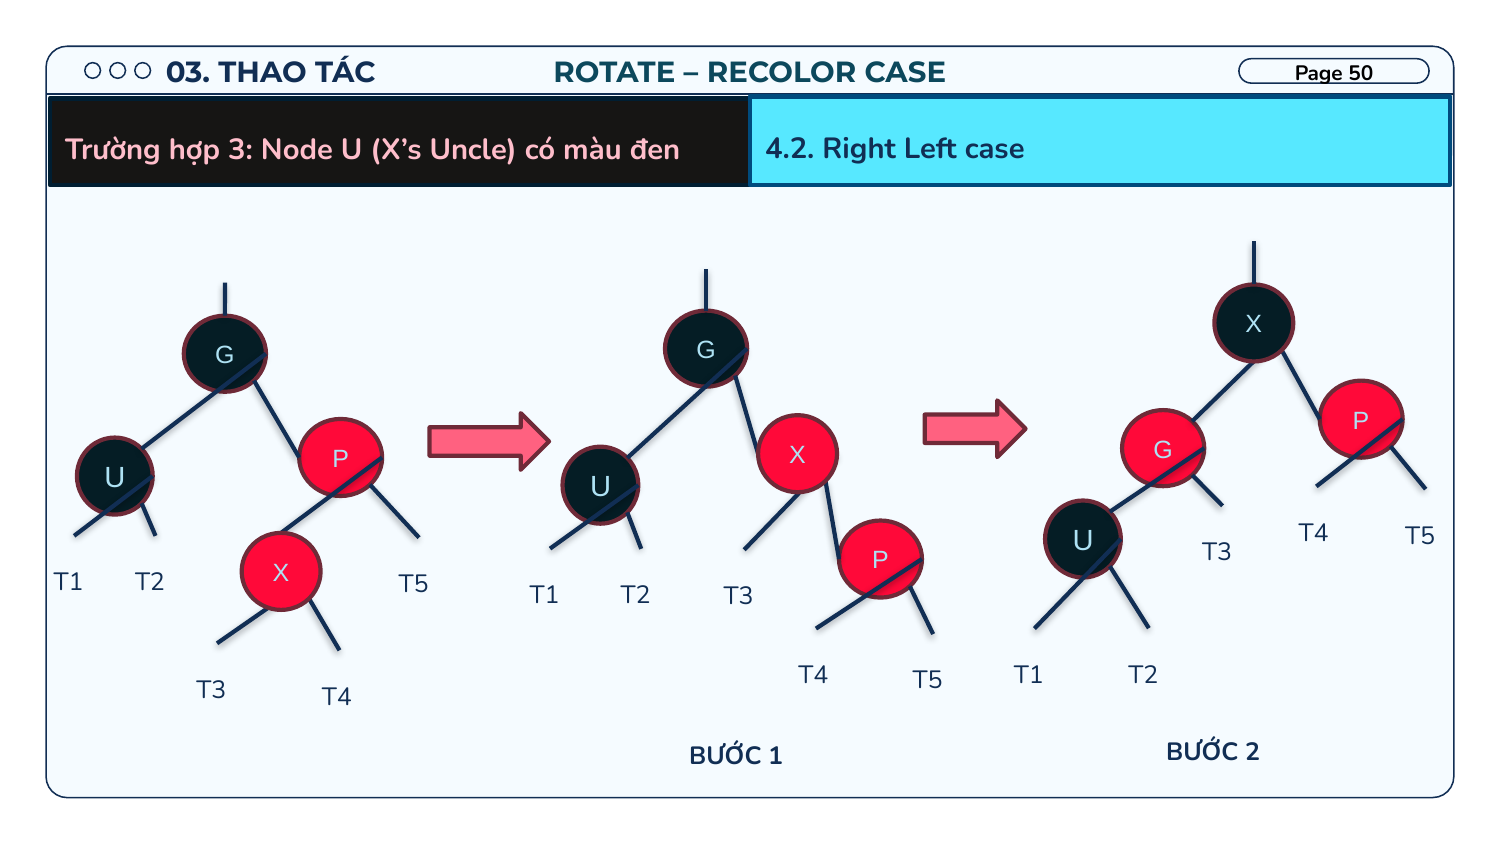

03. THAO TÁC
ROTATE – RECOLOR CASE
Page 50
4.2. Right Left case
Trường hợp 3: Node U (X’s Uncle) có màu đen
X
G
G
P

G

X
P
U
U
T4
T5
U
T3
P
X
T1
T2
T5
T1
T2
T3
T2
T4
T1
T5
T3
T4
BƯỚC 2
BƯỚC 1